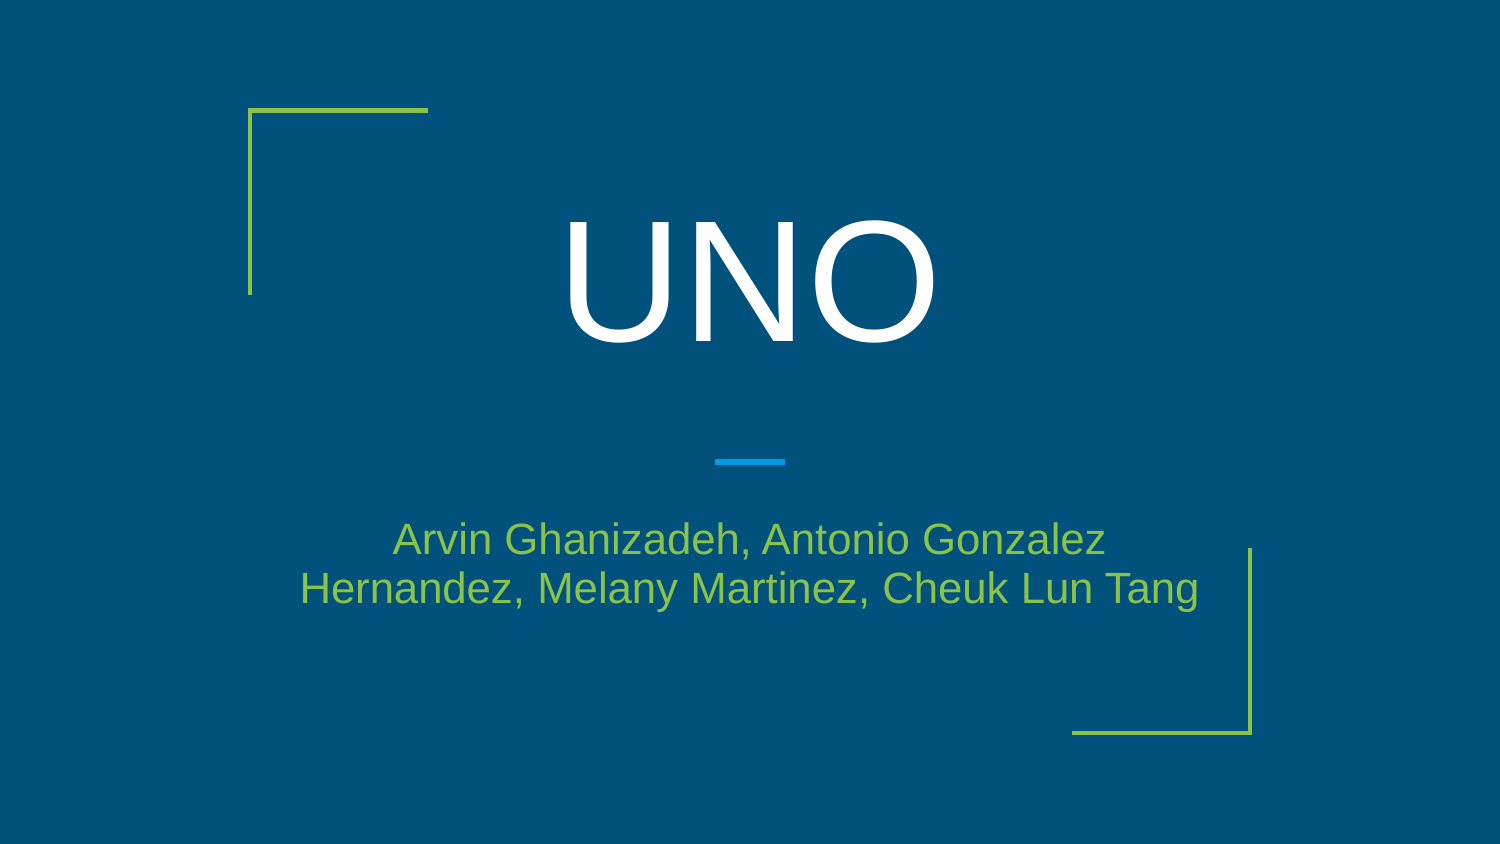

# UNO
Arvin Ghanizadeh, Antonio Gonzalez Hernandez, Melany Martinez, Cheuk Lun Tang